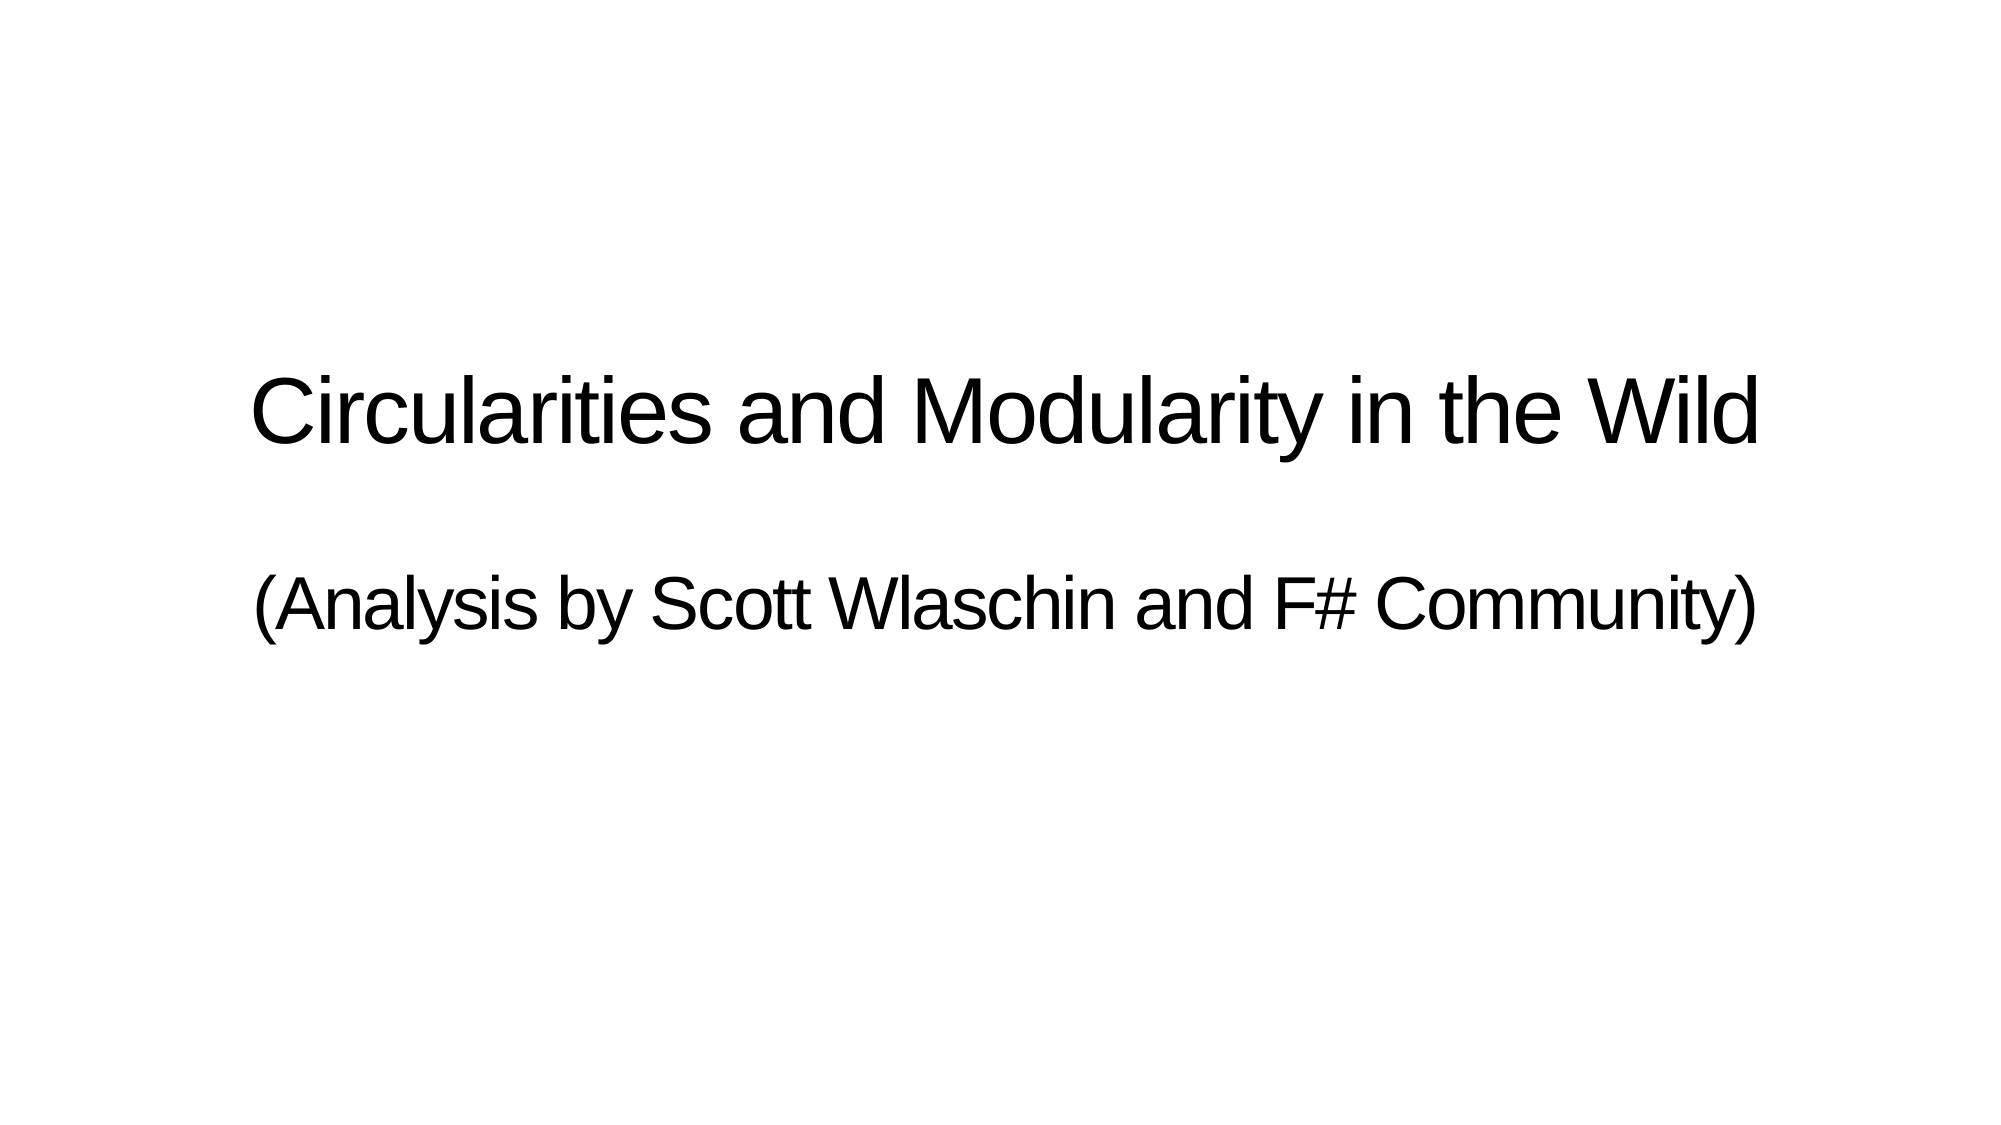

Circularities and Modularity in the Wild
(Analysis by Scott Wlaschin and F# Community)